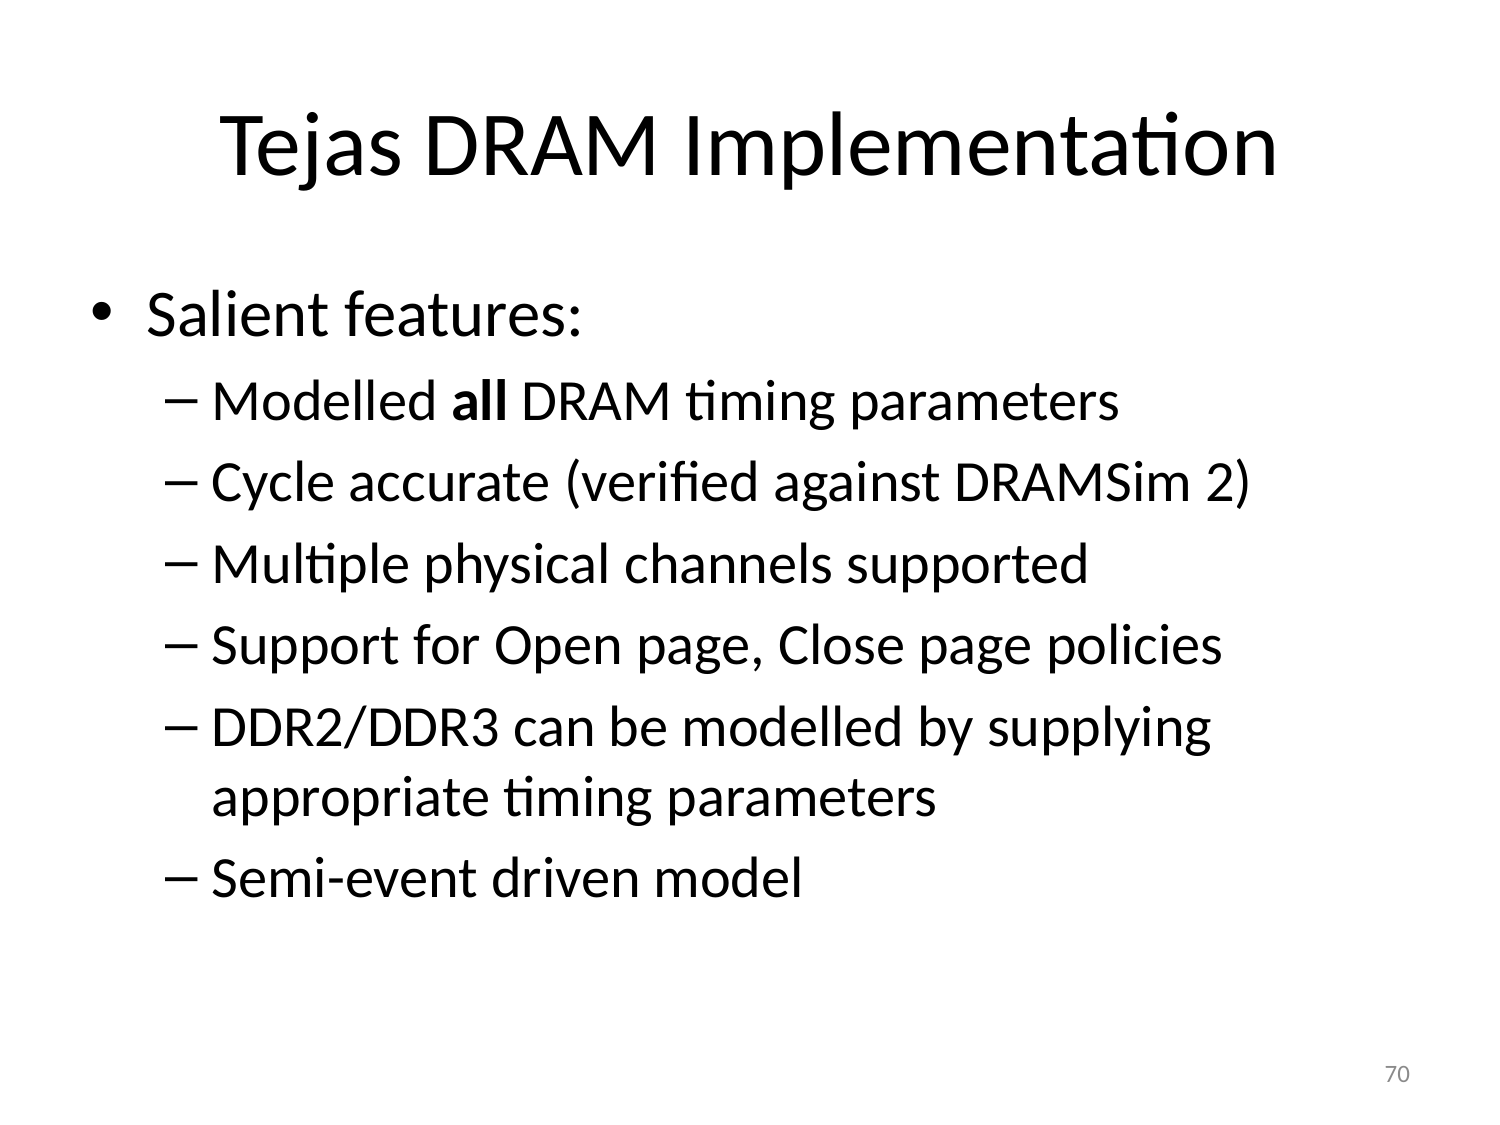

# Tejas DRAM Implementation
Salient features:
Modelled all DRAM timing parameters
Cycle accurate (verified against DRAMSim 2)
Multiple physical channels supported
Support for Open page, Close page policies
DDR2/DDR3 can be modelled by supplying appropriate timing parameters
Semi-event driven model

70